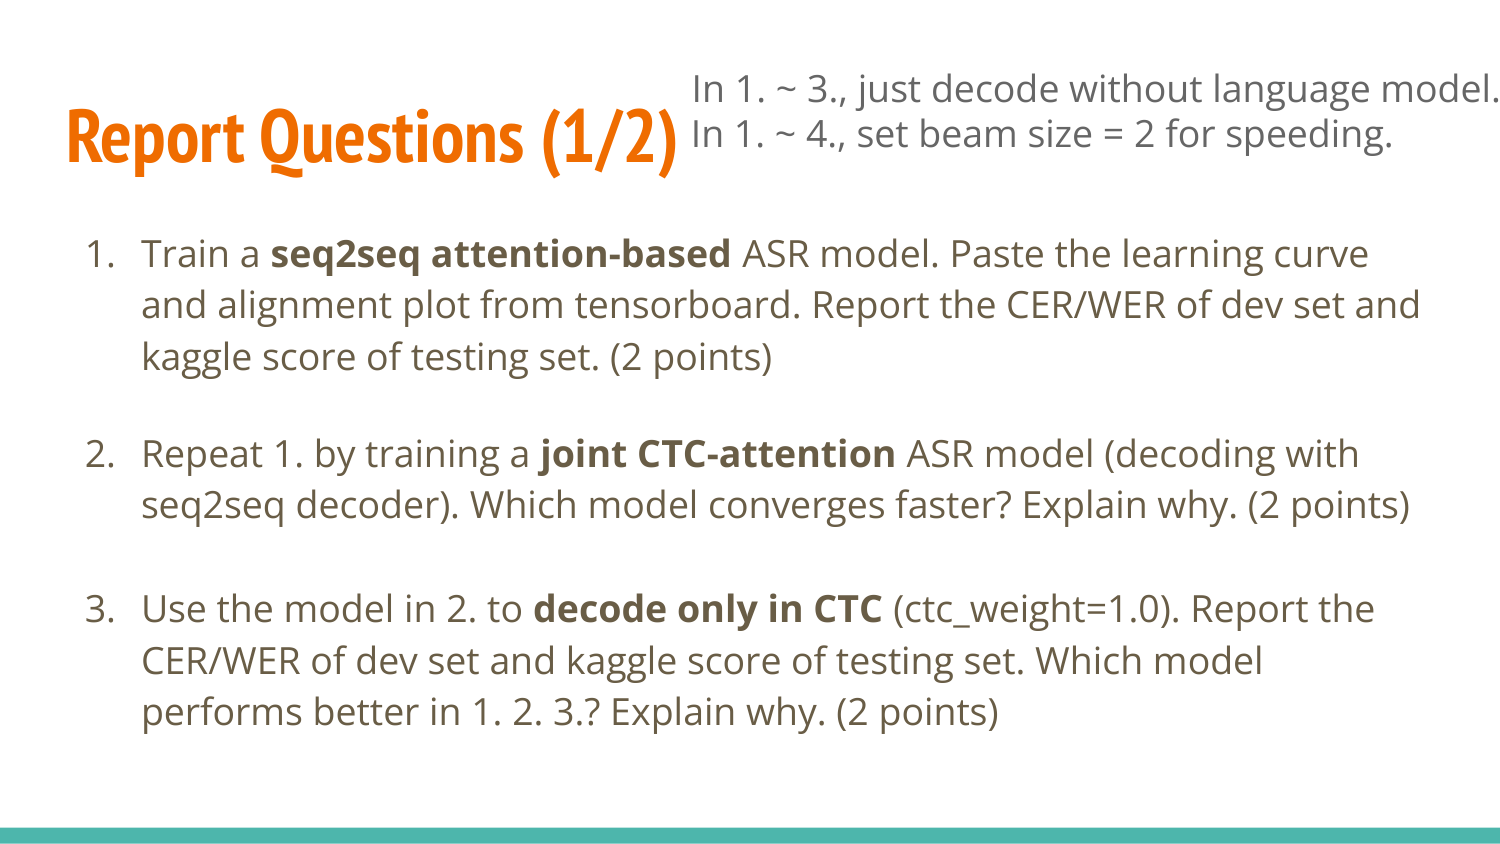

In 1. ~ 3., just decode without language model.
 In 1. ~ 4., set beam size = 2 for speeding.
# Report Questions (1/2)
Train a seq2seq attention-based ASR model. Paste the learning curve and alignment plot from tensorboard. Report the CER/WER of dev set and kaggle score of testing set. (2 points)
Repeat 1. by training a joint CTC-attention ASR model (decoding with seq2seq decoder). Which model converges faster? Explain why. (2 points)
Use the model in 2. to decode only in CTC (ctc_weight=1.0). Report the CER/WER of dev set and kaggle score of testing set. Which model performs better in 1. 2. 3.? Explain why. (2 points)